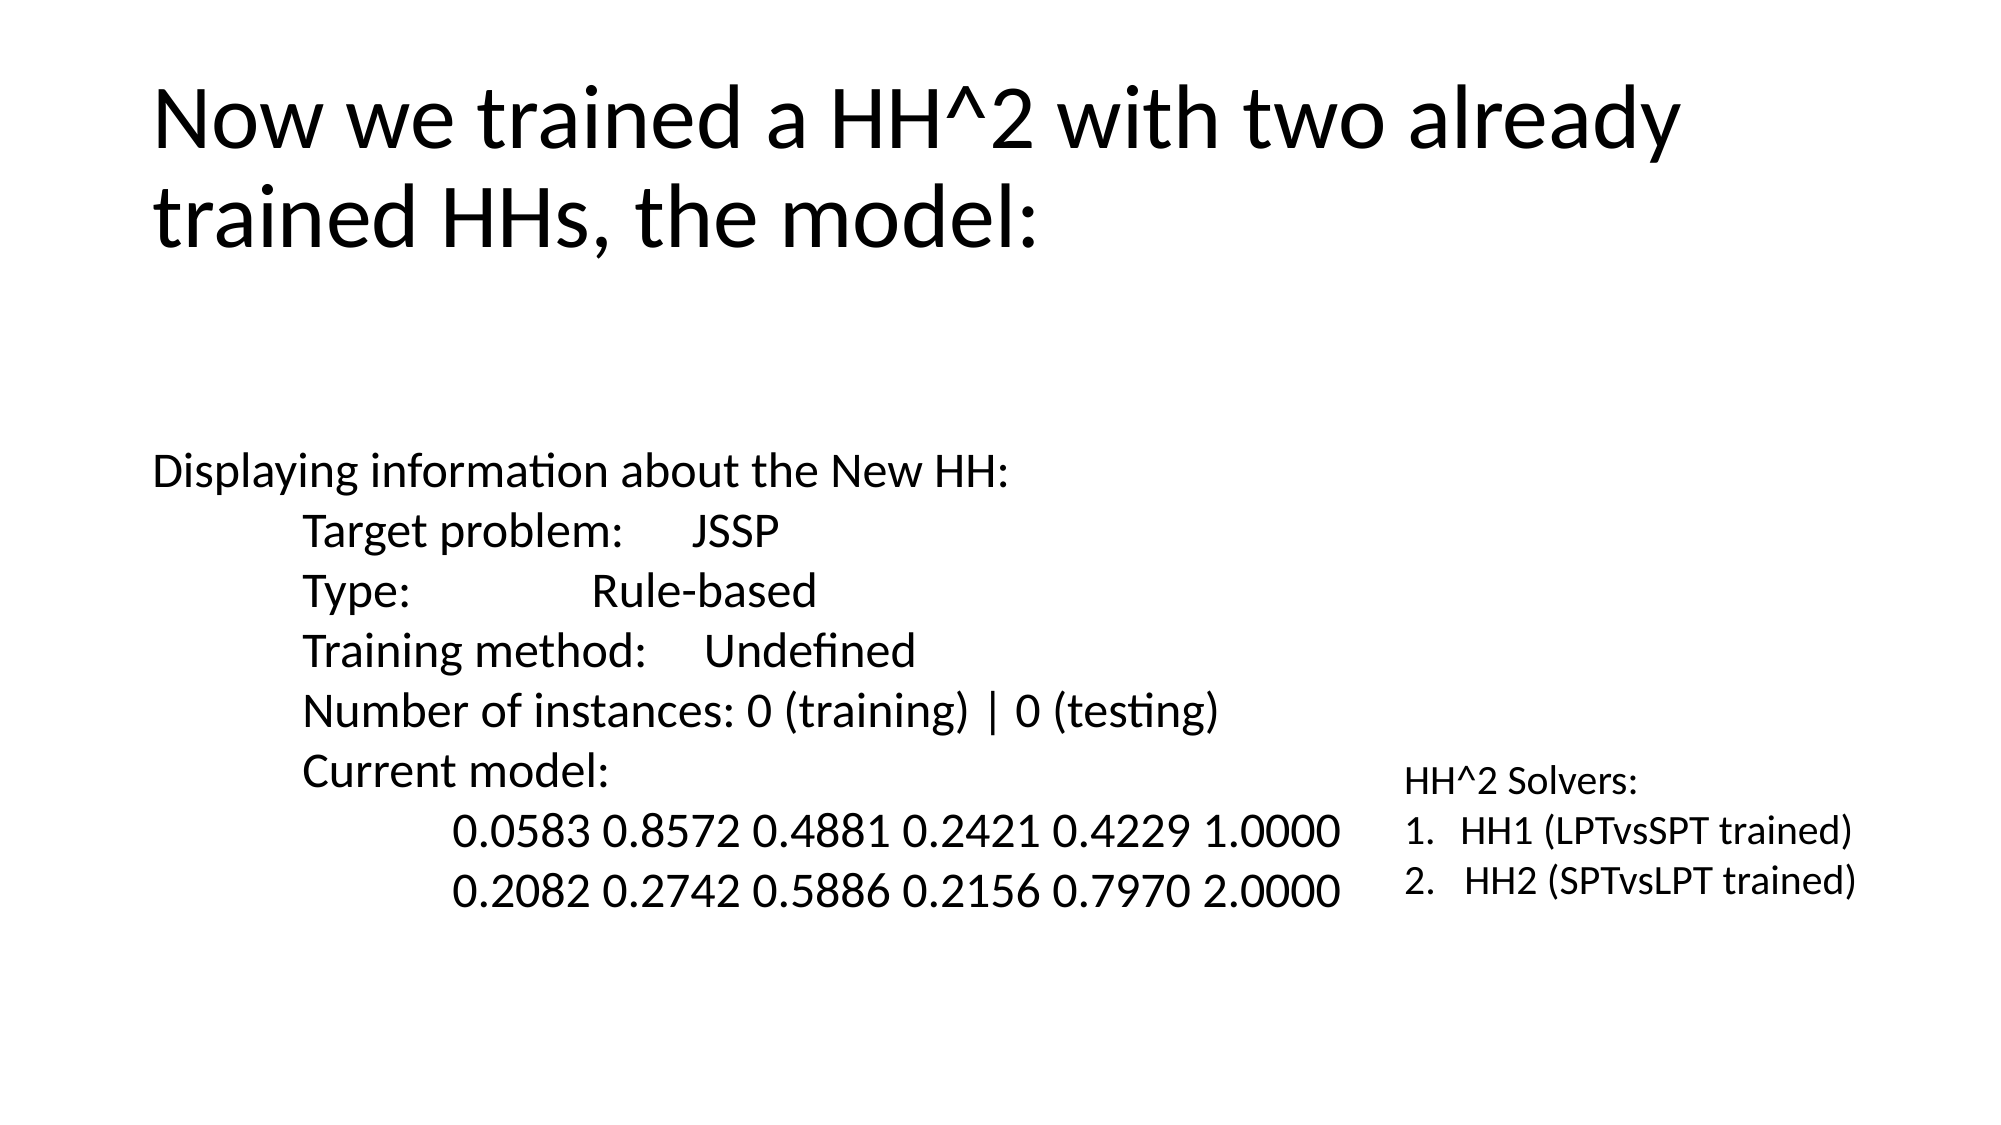

# Now we trained a HH^2 with two already trained HHs, the model:
Displaying information about the New HH:
	Target problem:      JSSP
	Type:                Rule-based
	Training method:     Undefined
	Number of instances: 0 (training) | 0 (testing)
	Current model:
		0.0583	0.8572	0.4881	0.2421	0.4229	1.0000
		0.2082	0.2742	0.5886	0.2156	0.7970	2.0000
HH^2 Solvers:
HH1 (LPTvsSPT trained)
2.   HH2 (SPTvsLPT trained)